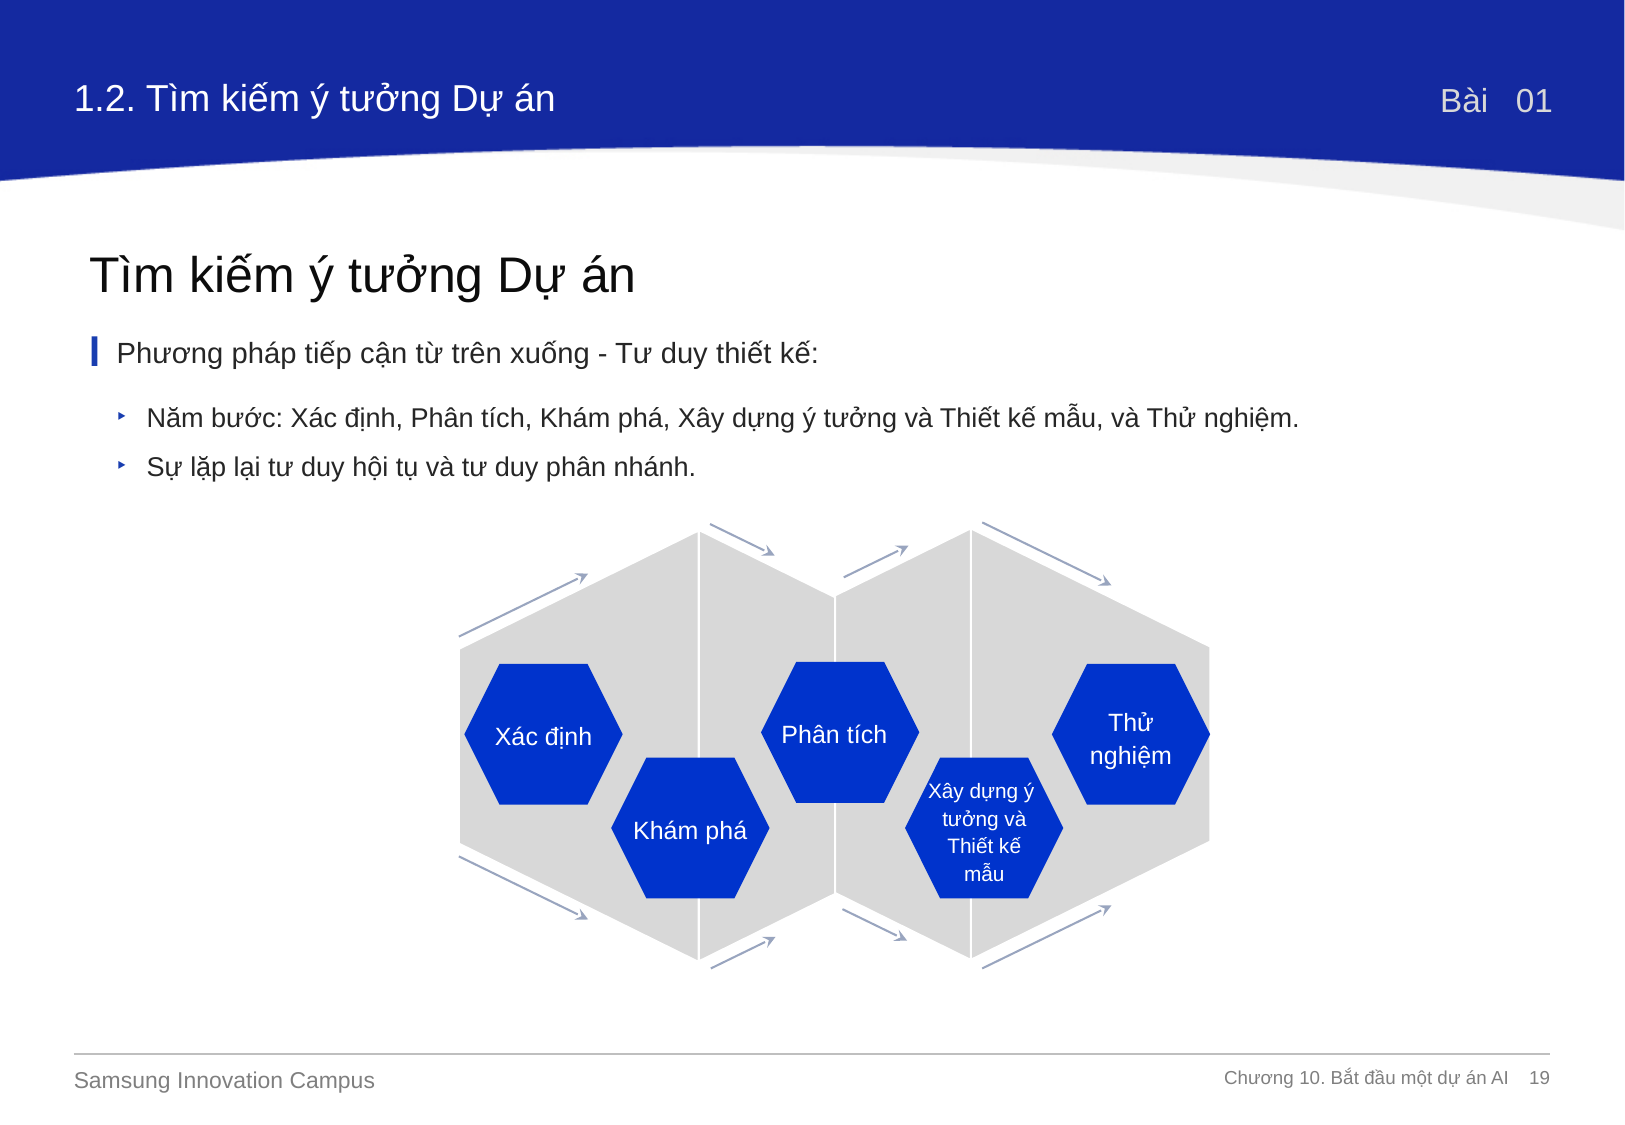

1.2. Tìm kiếm ý tưởng Dự án
Bài   01
Tìm kiếm ý tưởng Dự án
Phương pháp tiếp cận từ trên xuống - Tư duy thiết kế:

Năm bước: Xác định, Phân tích, Khám phá, Xây dựng ý tưởng và Thiết kế mẫu, và Thử nghiệm.
Sự lặp lại tư duy hội tụ và tư duy phân nhánh.

Phân tích
Xác định
Thử nghiệm

Khám phá
Xây dựng ý
tưởng và
Thiết kế mẫu